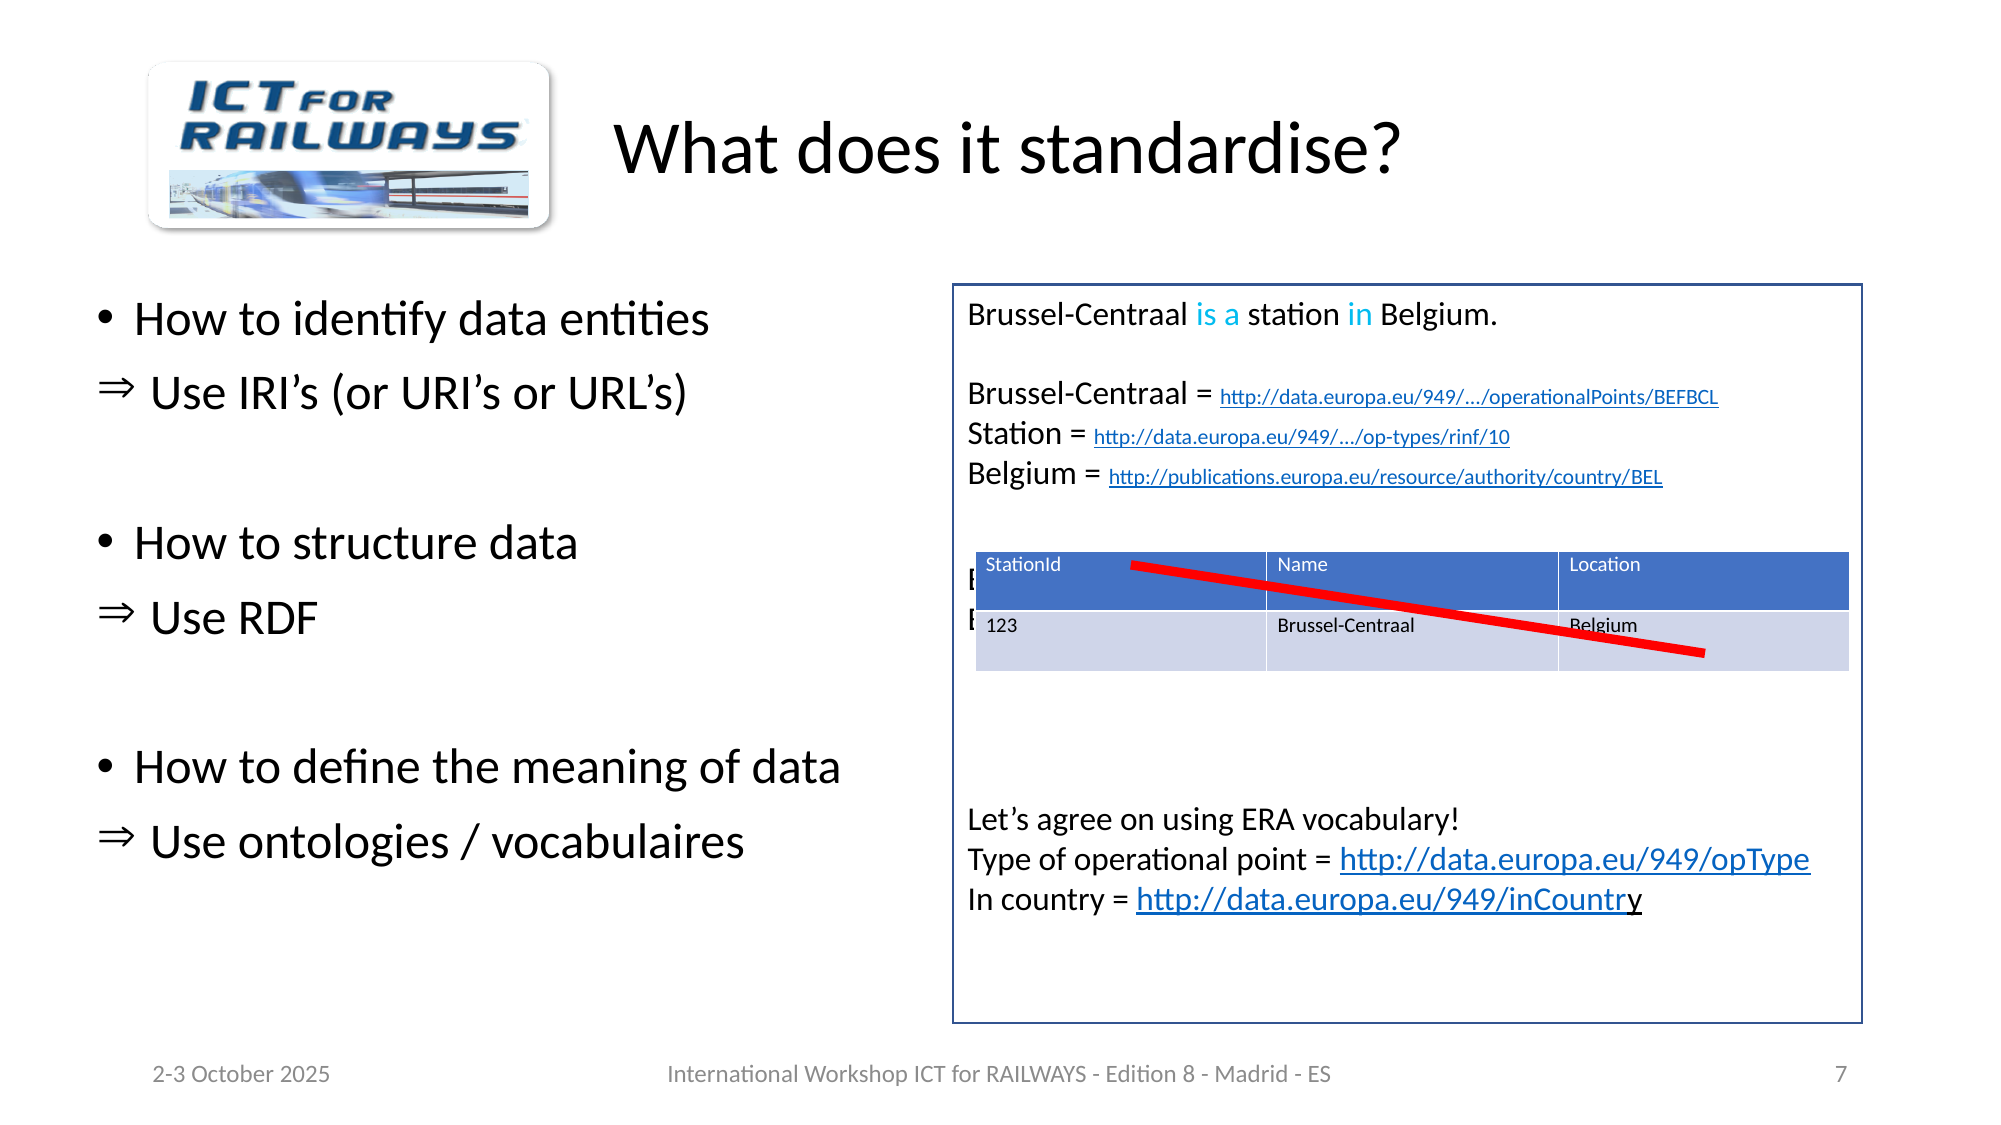

# What does it standardise?
How to identify data entities
 Use IRI’s (or URI’s or URL’s)

How to structure data
 Use RDF

How to define the meaning of data
 Use ontologies / vocabulaires

Brussel-Centraal is a station in Belgium.

Brussel-Centraal = http://data.europa.eu/949/.../operationalPoints/BEFBCL
Station = http://data.europa.eu/949/.../op-types/rinf/10
Belgium = http://publications.europa.eu/resource/authority/country/BEL

Brussel-Centraal is a station.
Brussel-Centraal lies in Belgium.

Let’s agree on using ERA vocabulary!
Type of operational point = http://data.europa.eu/949/opType
In country = http://data.europa.eu/949/inCountry

| StationId | Name | Location |
| --- | --- | --- |
| 123 | Brussel-Centraal | Belgium |
2-3 October 2025
International Workshop ICT for RAILWAYS - Edition 8 - Madrid - ES
7